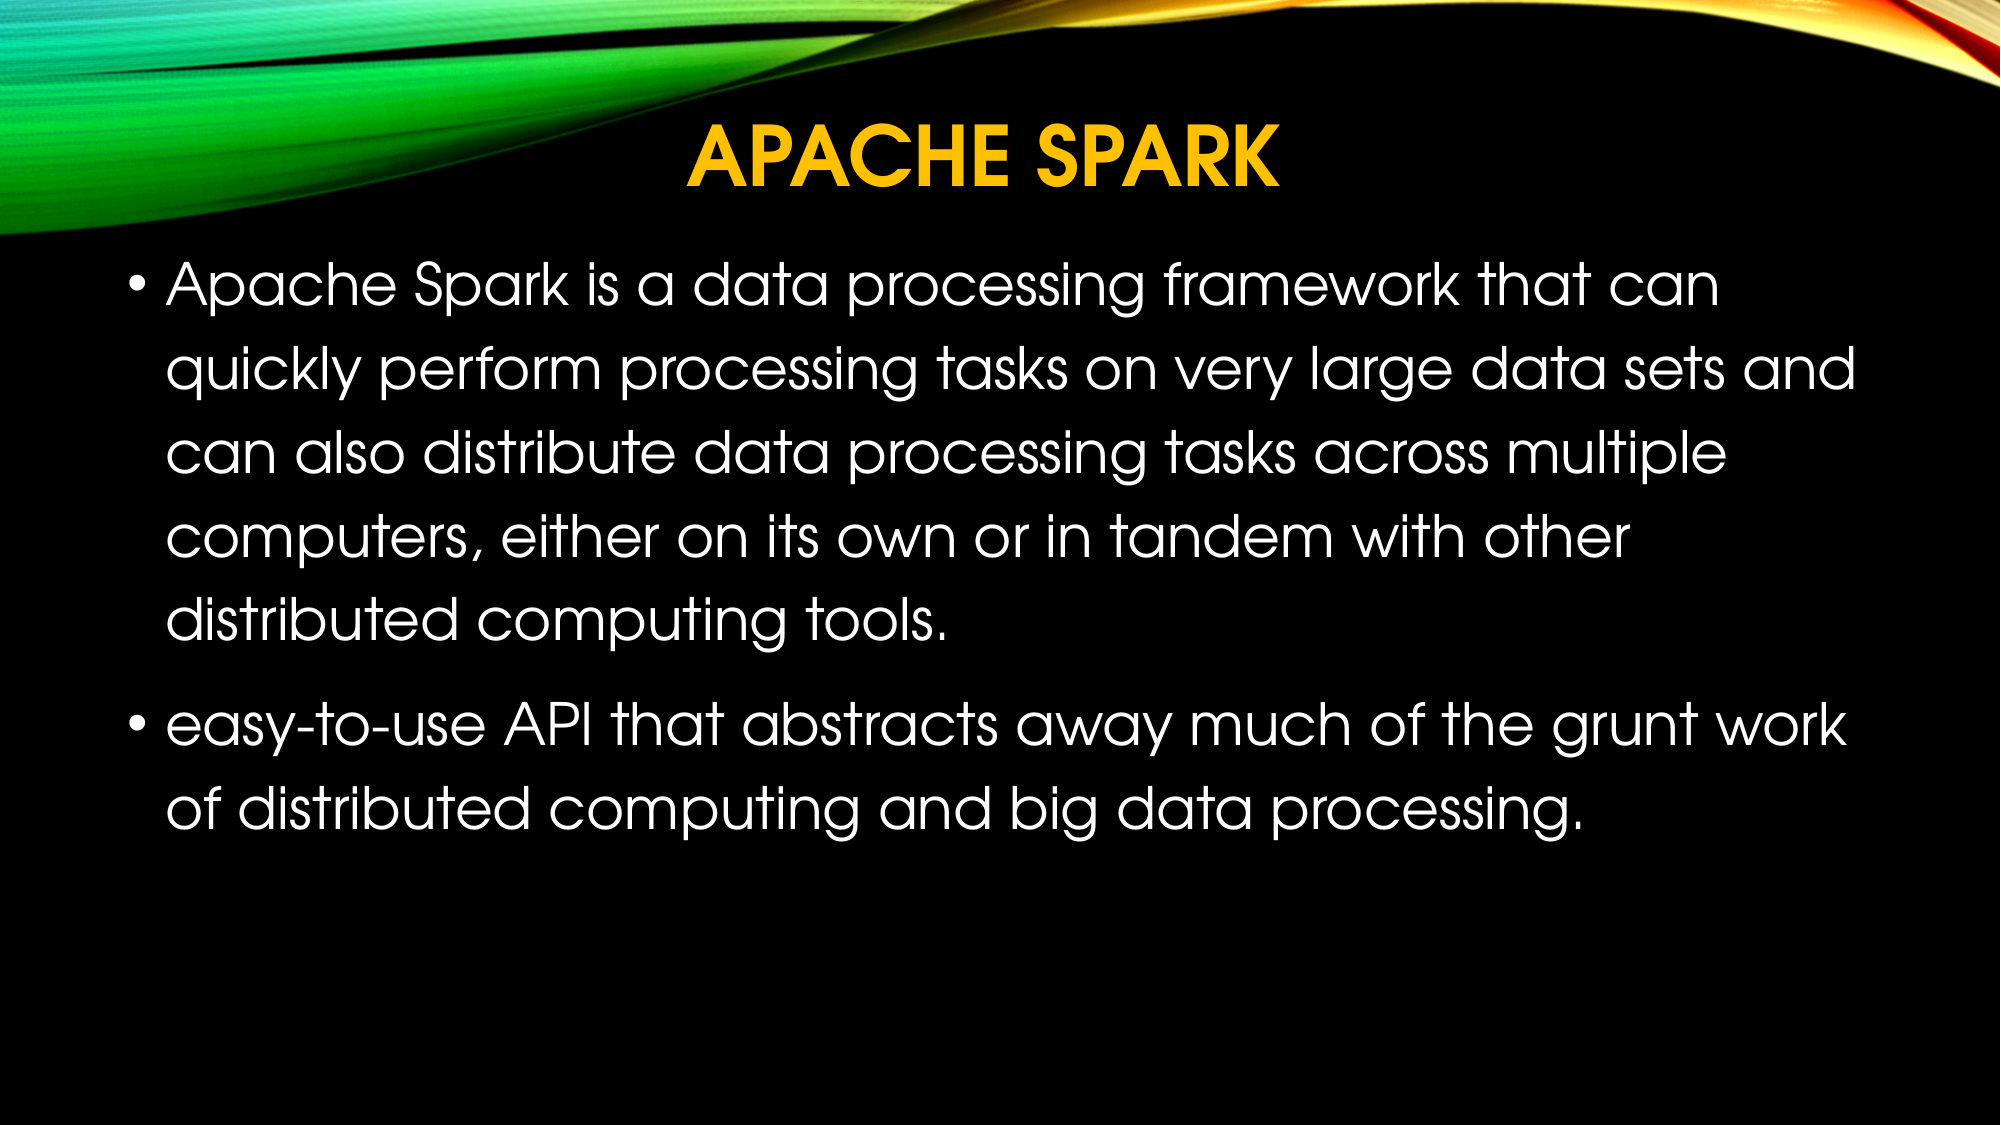

# APACHE SPARK
Apache Spark is a data processing framework that can quickly perform processing tasks on very large data sets and can also distribute data processing tasks across multiple computers, either on its own or in tandem with other distributed computing tools.
easy-to-use API that abstracts away much of the grunt work of distributed computing and big data processing.